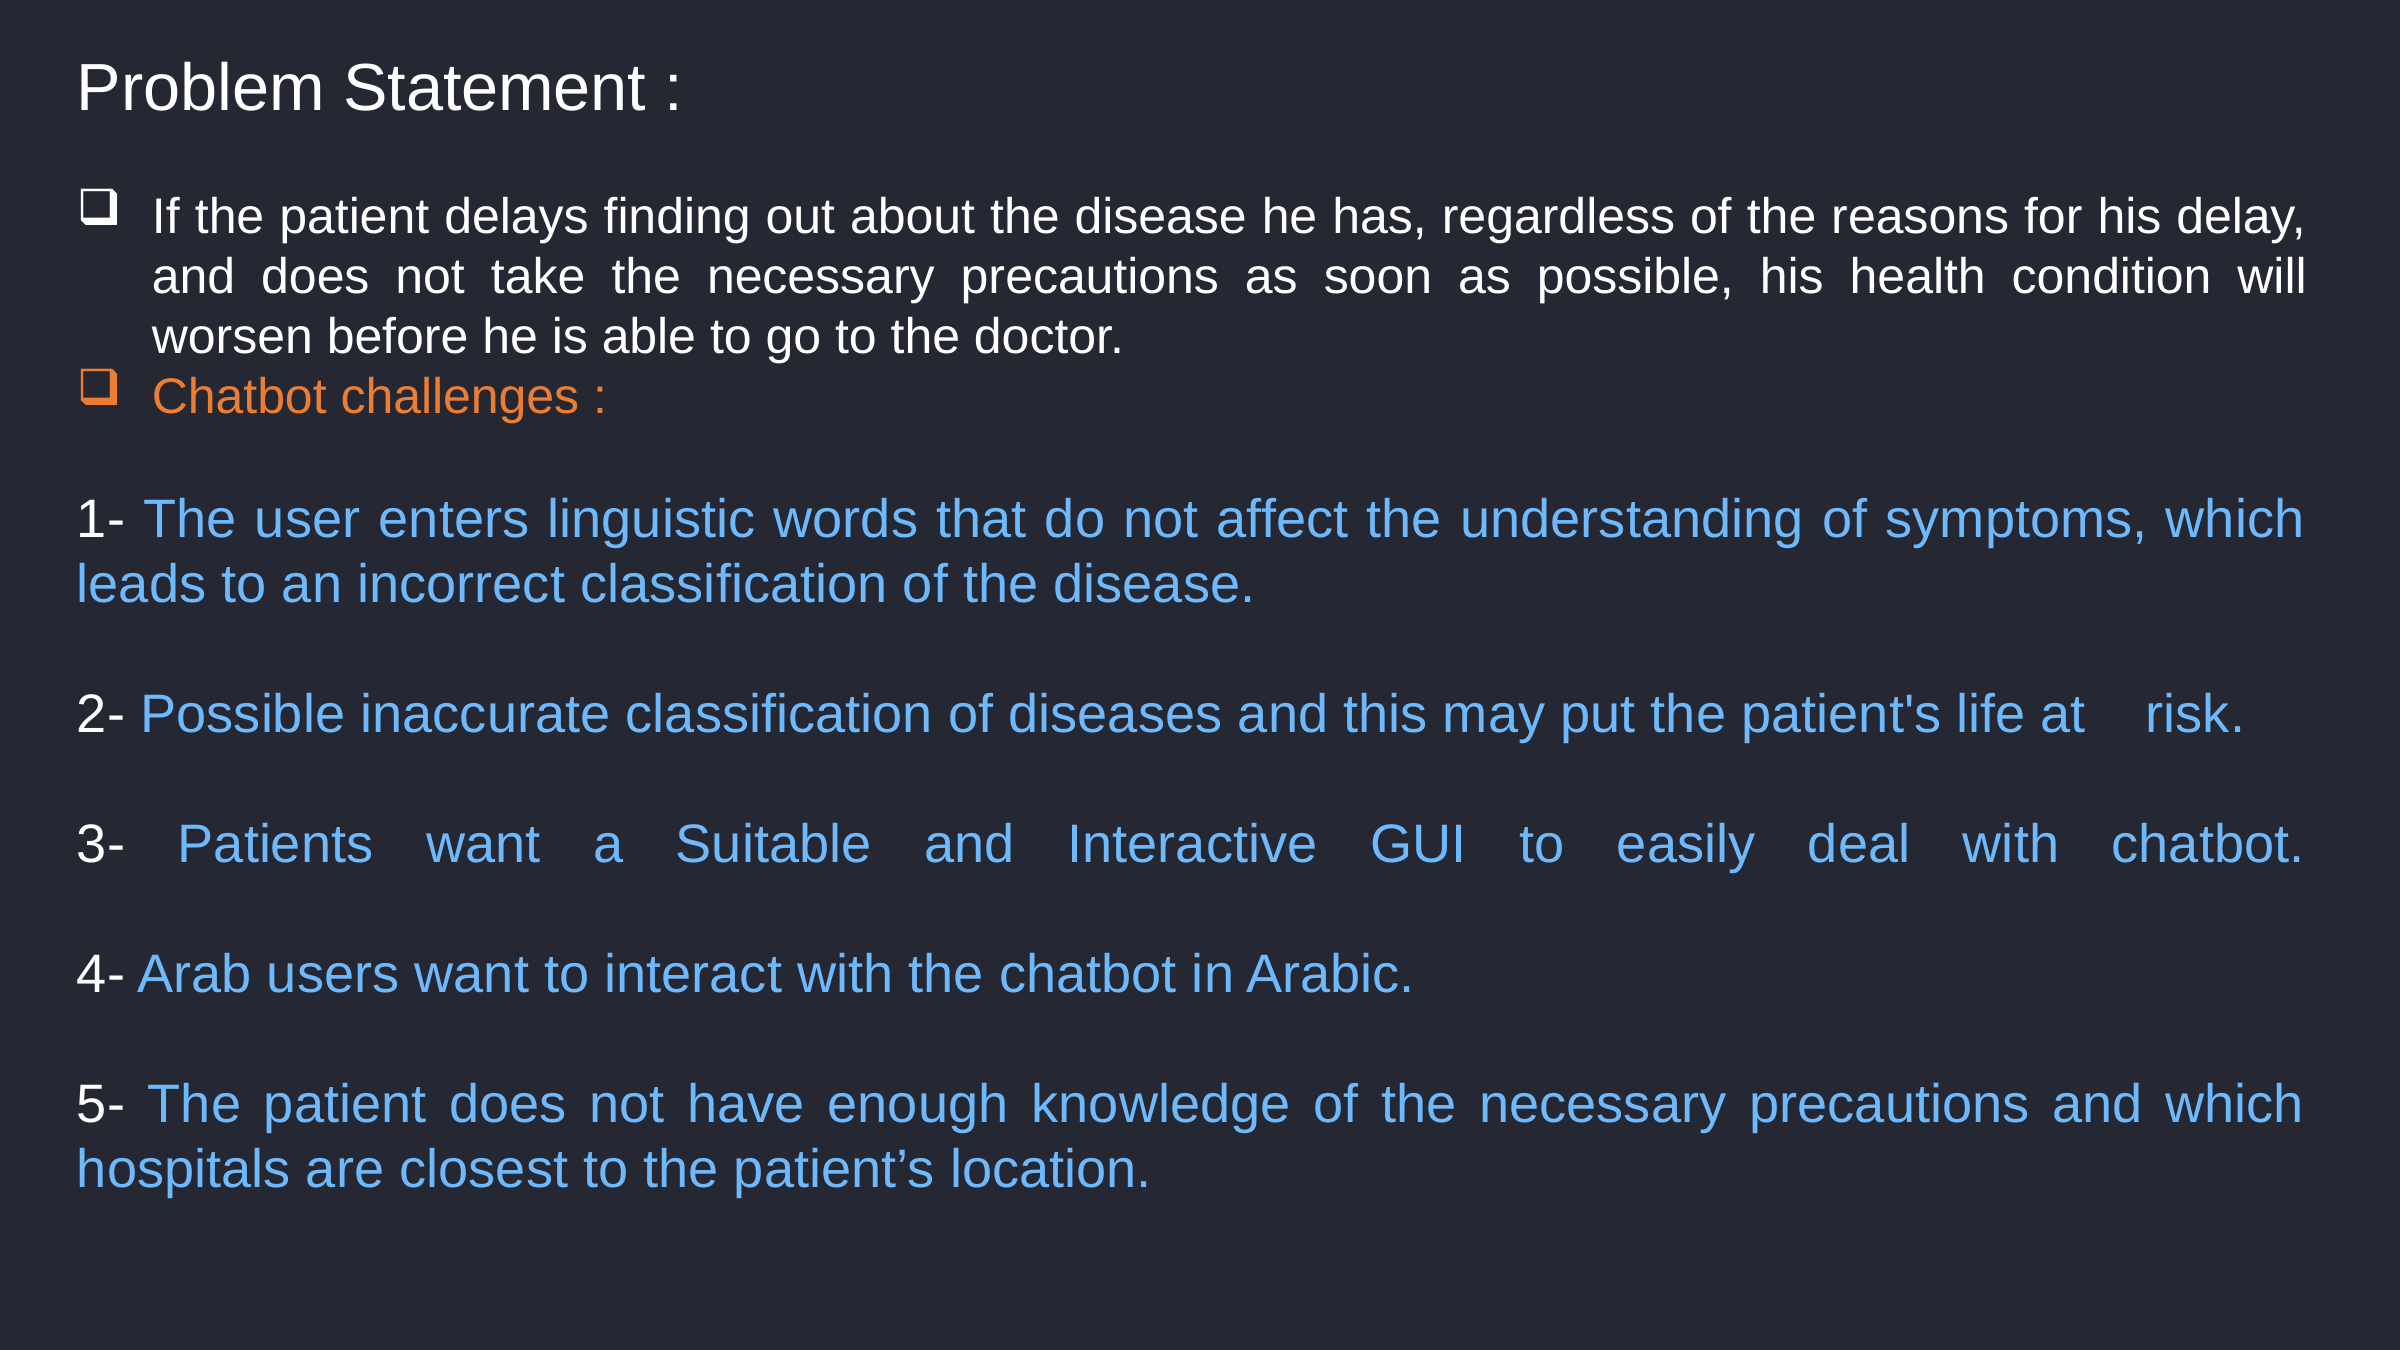

Problem Statement :

If the patient delays finding out about the disease he has, regardless of the reasons for his delay, and does not take the necessary precautions as soon as possible, his health condition will worsen before he is able to go to the doctor.
Chatbot challenges :

1- The user enters linguistic words that do not affect the understanding of symptoms, which leads to an incorrect classification of the disease.

2- Possible inaccurate classification of diseases and this may put the patient's life at    risk.

3- Patients want a Suitable and Interactive GUI to easily deal with chatbot.
4- Arab users want to interact with the chatbot in Arabic.

5- The patient does not have enough knowledge of the necessary precautions and which hospitals are closest to the patient’s location.